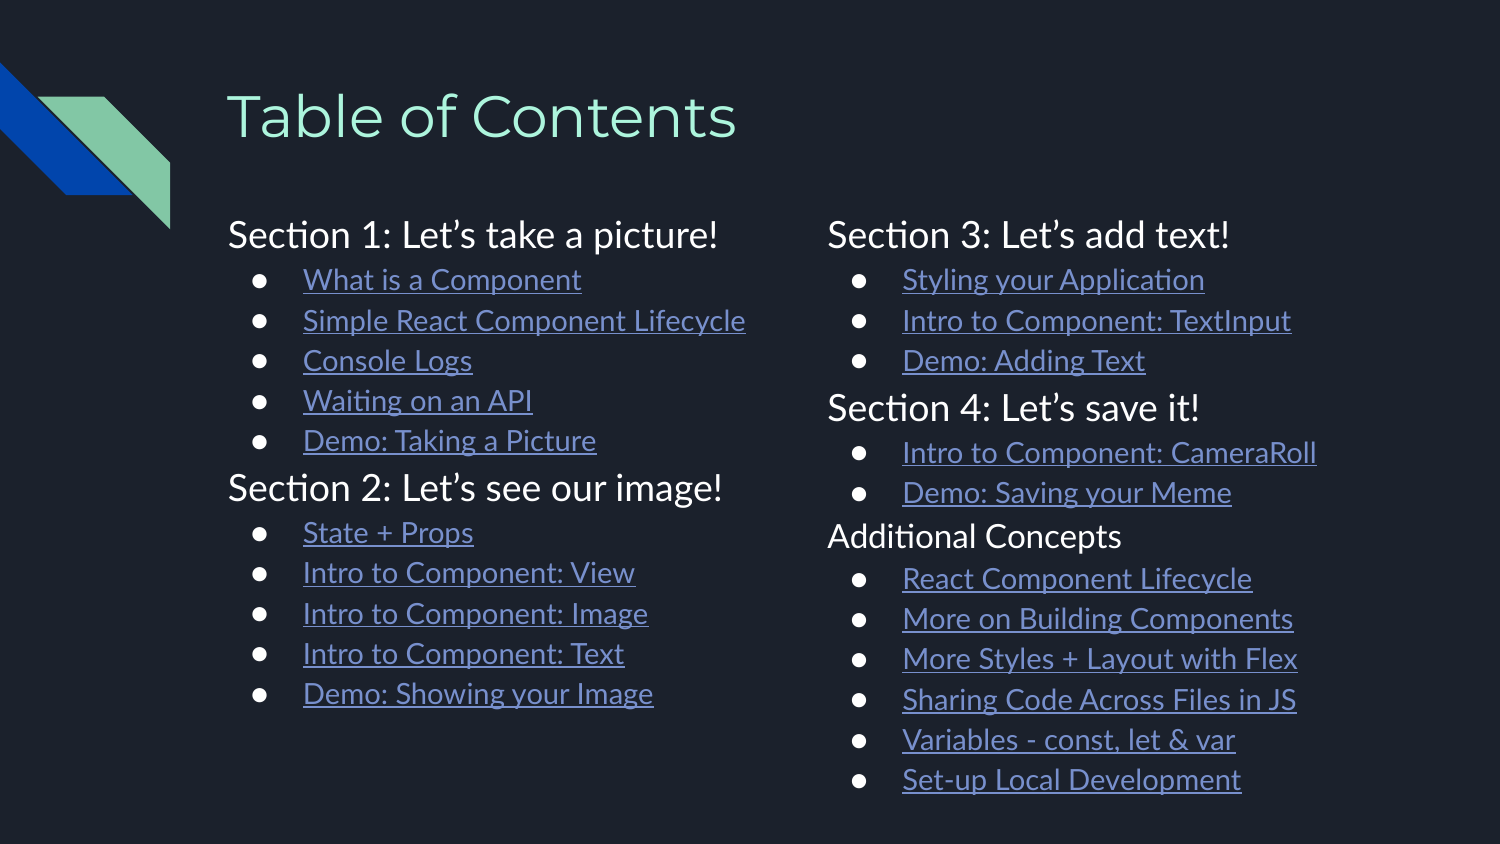

# Table of Contents
Section 1: Let’s take a picture!
What is a Component
Simple React Component Lifecycle
Console Logs
Waiting on an API
Demo: Taking a Picture
Section 2: Let’s see our image!
State + Props
Intro to Component: View
Intro to Component: Image
Intro to Component: Text
Demo: Showing your Image

Section 3: Let’s add text!
Styling your Application
Intro to Component: TextInput
Demo: Adding Text
Section 4: Let’s save it!
Intro to Component: CameraRoll
Demo: Saving your Meme
Additional Concepts
React Component Lifecycle
More on Building Components
More Styles + Layout with Flex
Sharing Code Across Files in JS
Variables - const, let & var
Set-up Local Development